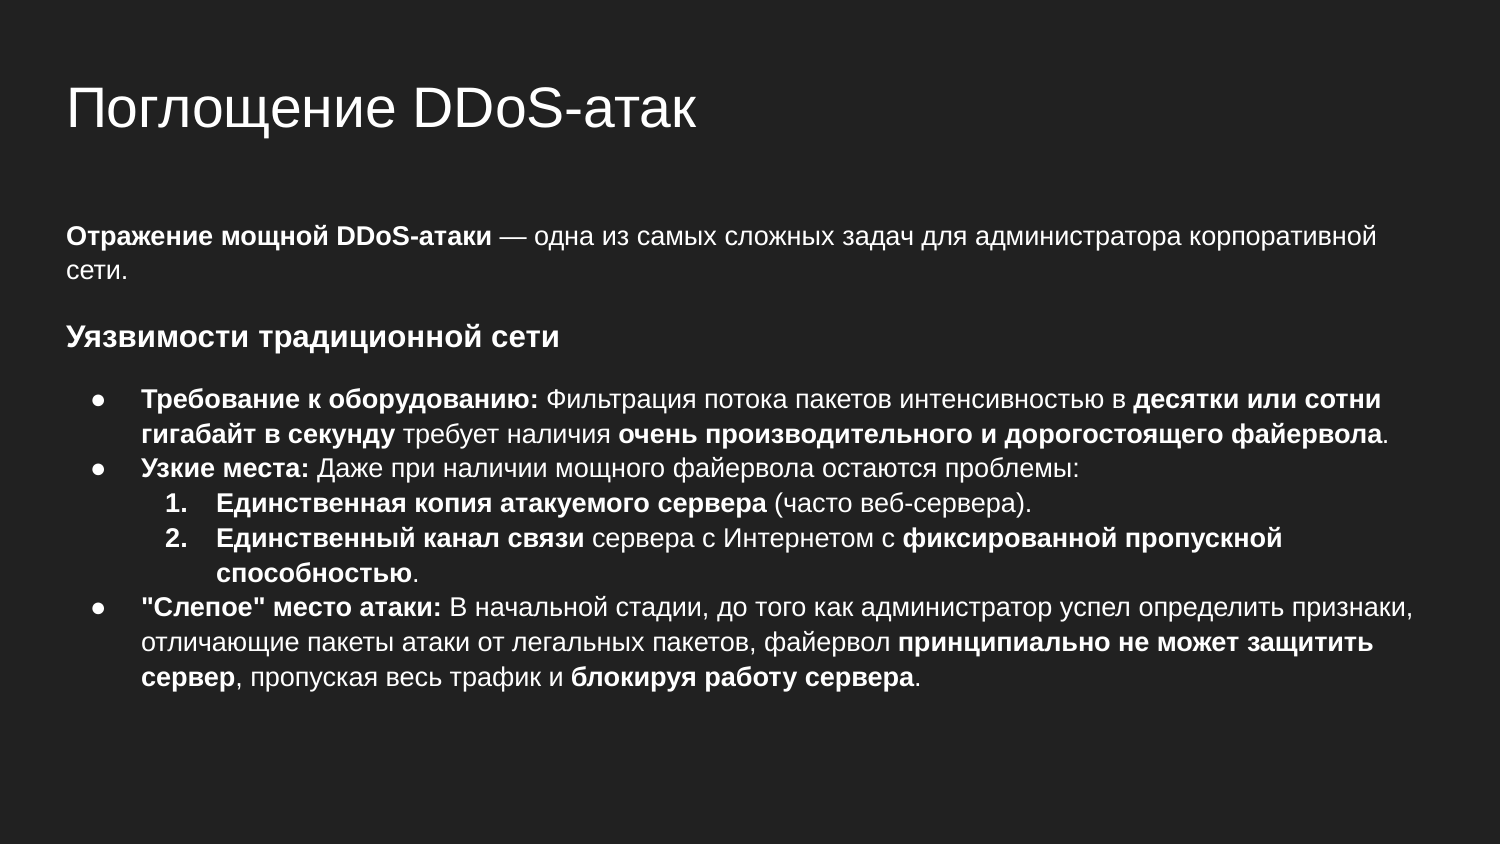

# Поглощение DDoS-атак
Отражение мощной DDoS-атаки — одна из самых сложных задач для администратора корпоративной сети.
Уязвимости традиционной сети
Требование к оборудованию: Фильтрация потока пакетов интенсивностью в десятки или сотни гигабайт в секунду требует наличия очень производительного и дорогостоящего файервола.
Узкие места: Даже при наличии мощного файервола остаются проблемы:
Единственная копия атакуемого сервера (часто веб-сервера).
Единственный канал связи сервера с Интернетом с фиксированной пропускной способностью.
"Слепое" место атаки: В начальной стадии, до того как администратор успел определить признаки, отличающие пакеты атаки от легальных пакетов, файервол принципиально не может защитить сервер, пропуская весь трафик и блокируя работу сервера.